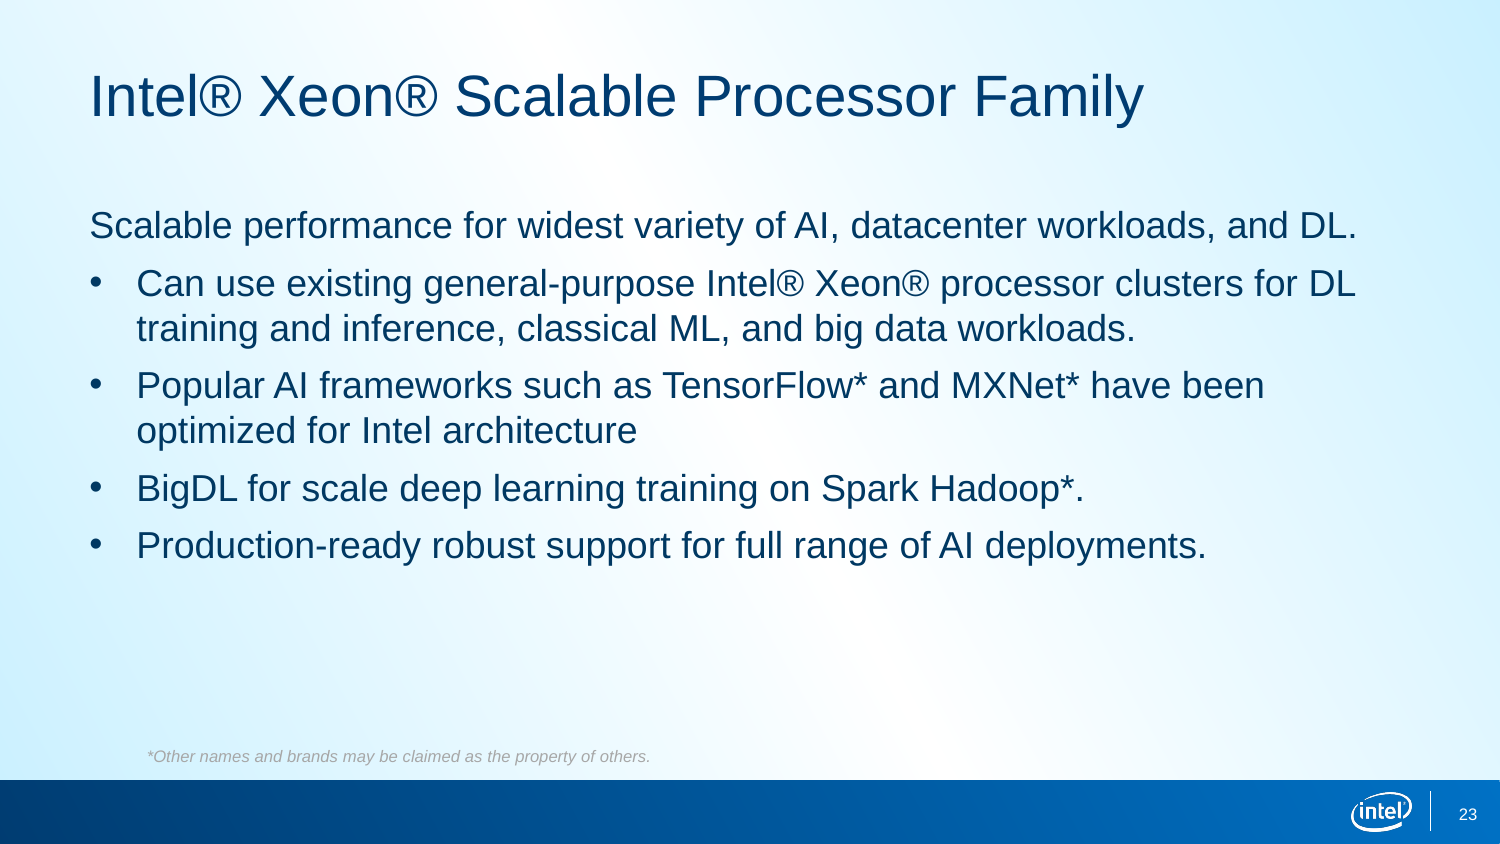

Intel® Xeon® Scalable Processor Family
Scalable performance for widest variety of AI, datacenter workloads, and DL.
Can use existing general-purpose Intel® Xeon® processor clusters for DL training and inference, classical ML, and big data workloads.
Popular AI frameworks such as TensorFlow* and MXNet* have been optimized for Intel architecture
BigDL for scale deep learning training on Spark Hadoop*.
Production-ready robust support for full range of AI deployments.

*Other names and brands may be claimed as the property of others.
23